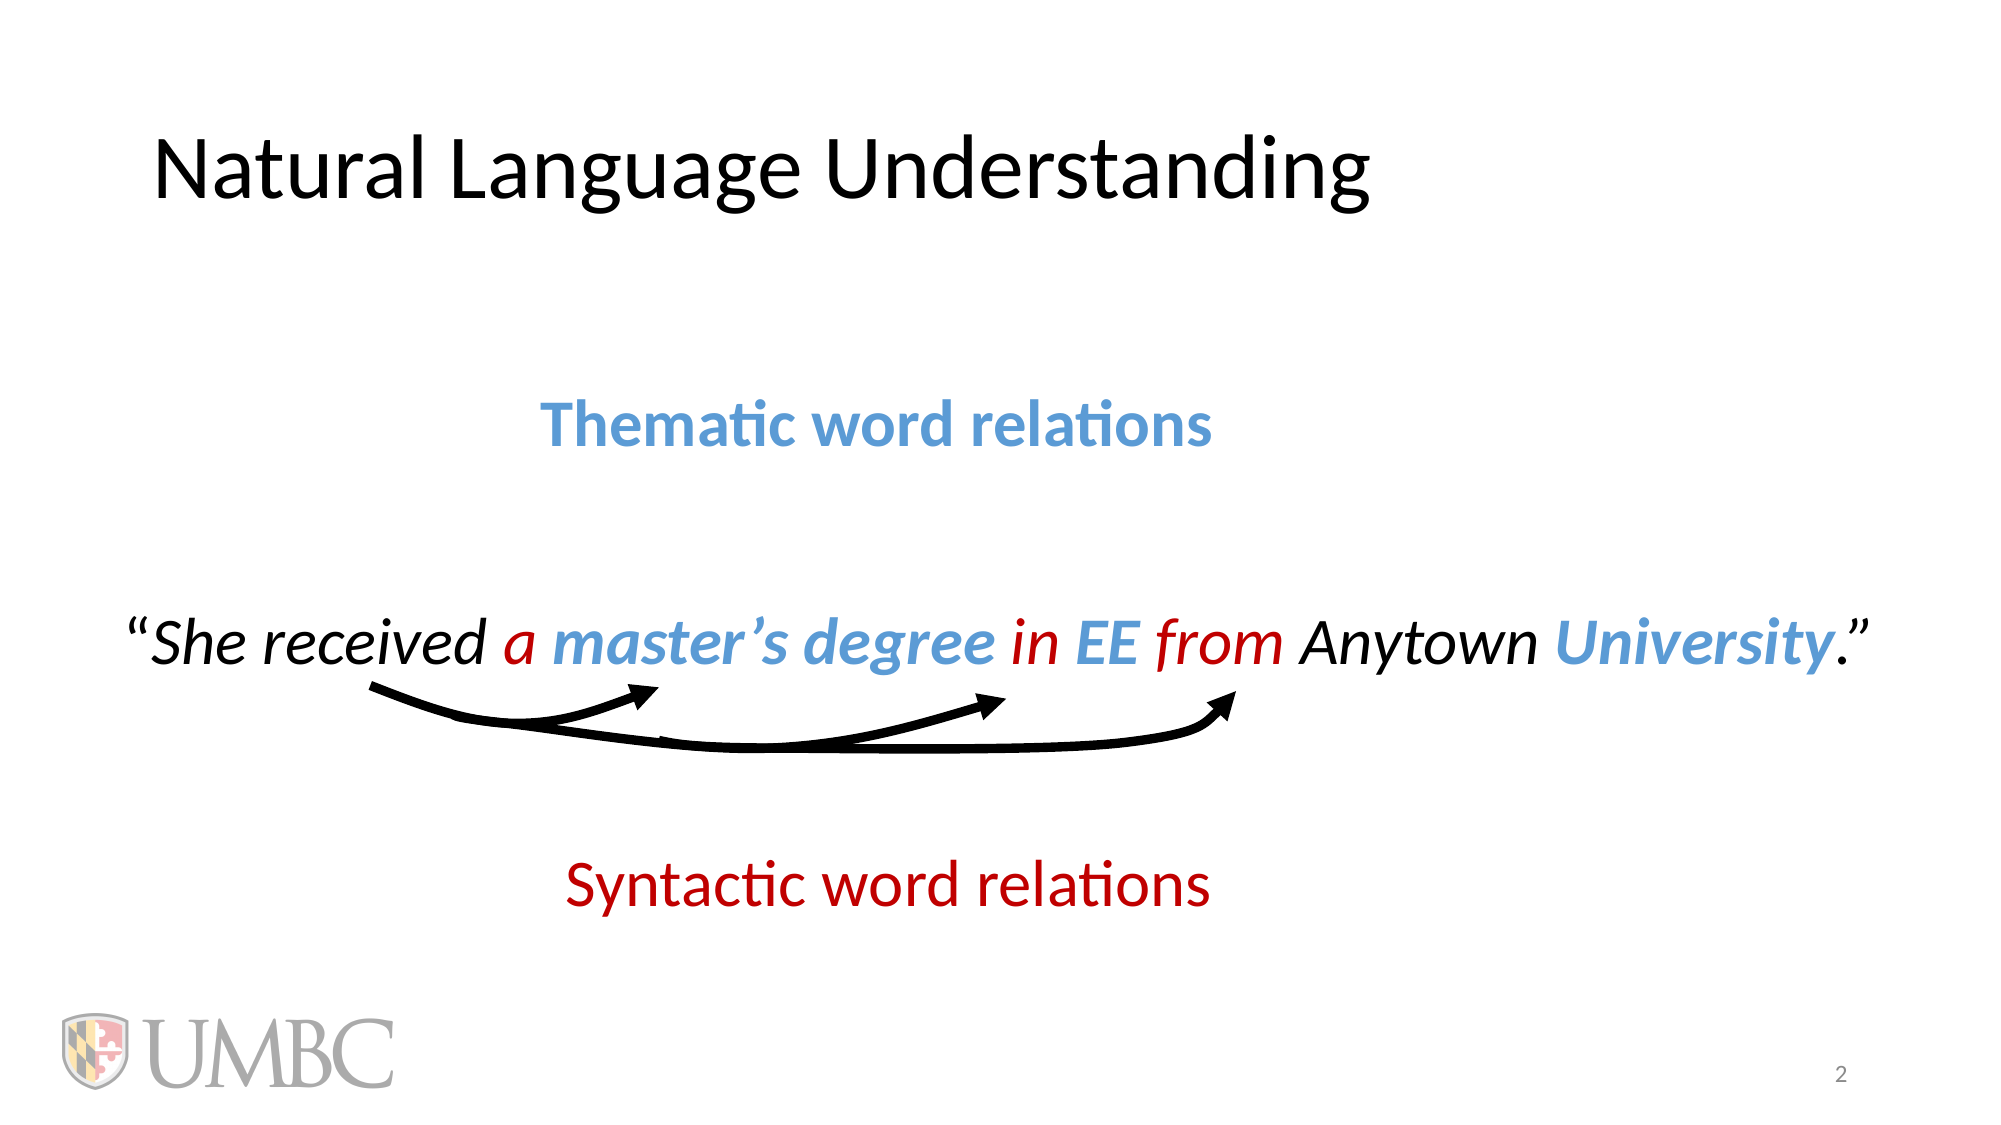

# Natural Language Understanding

“She received a master’s degree in EE from Anytown University.”

Thematic word relations

Syntactic word relations
2